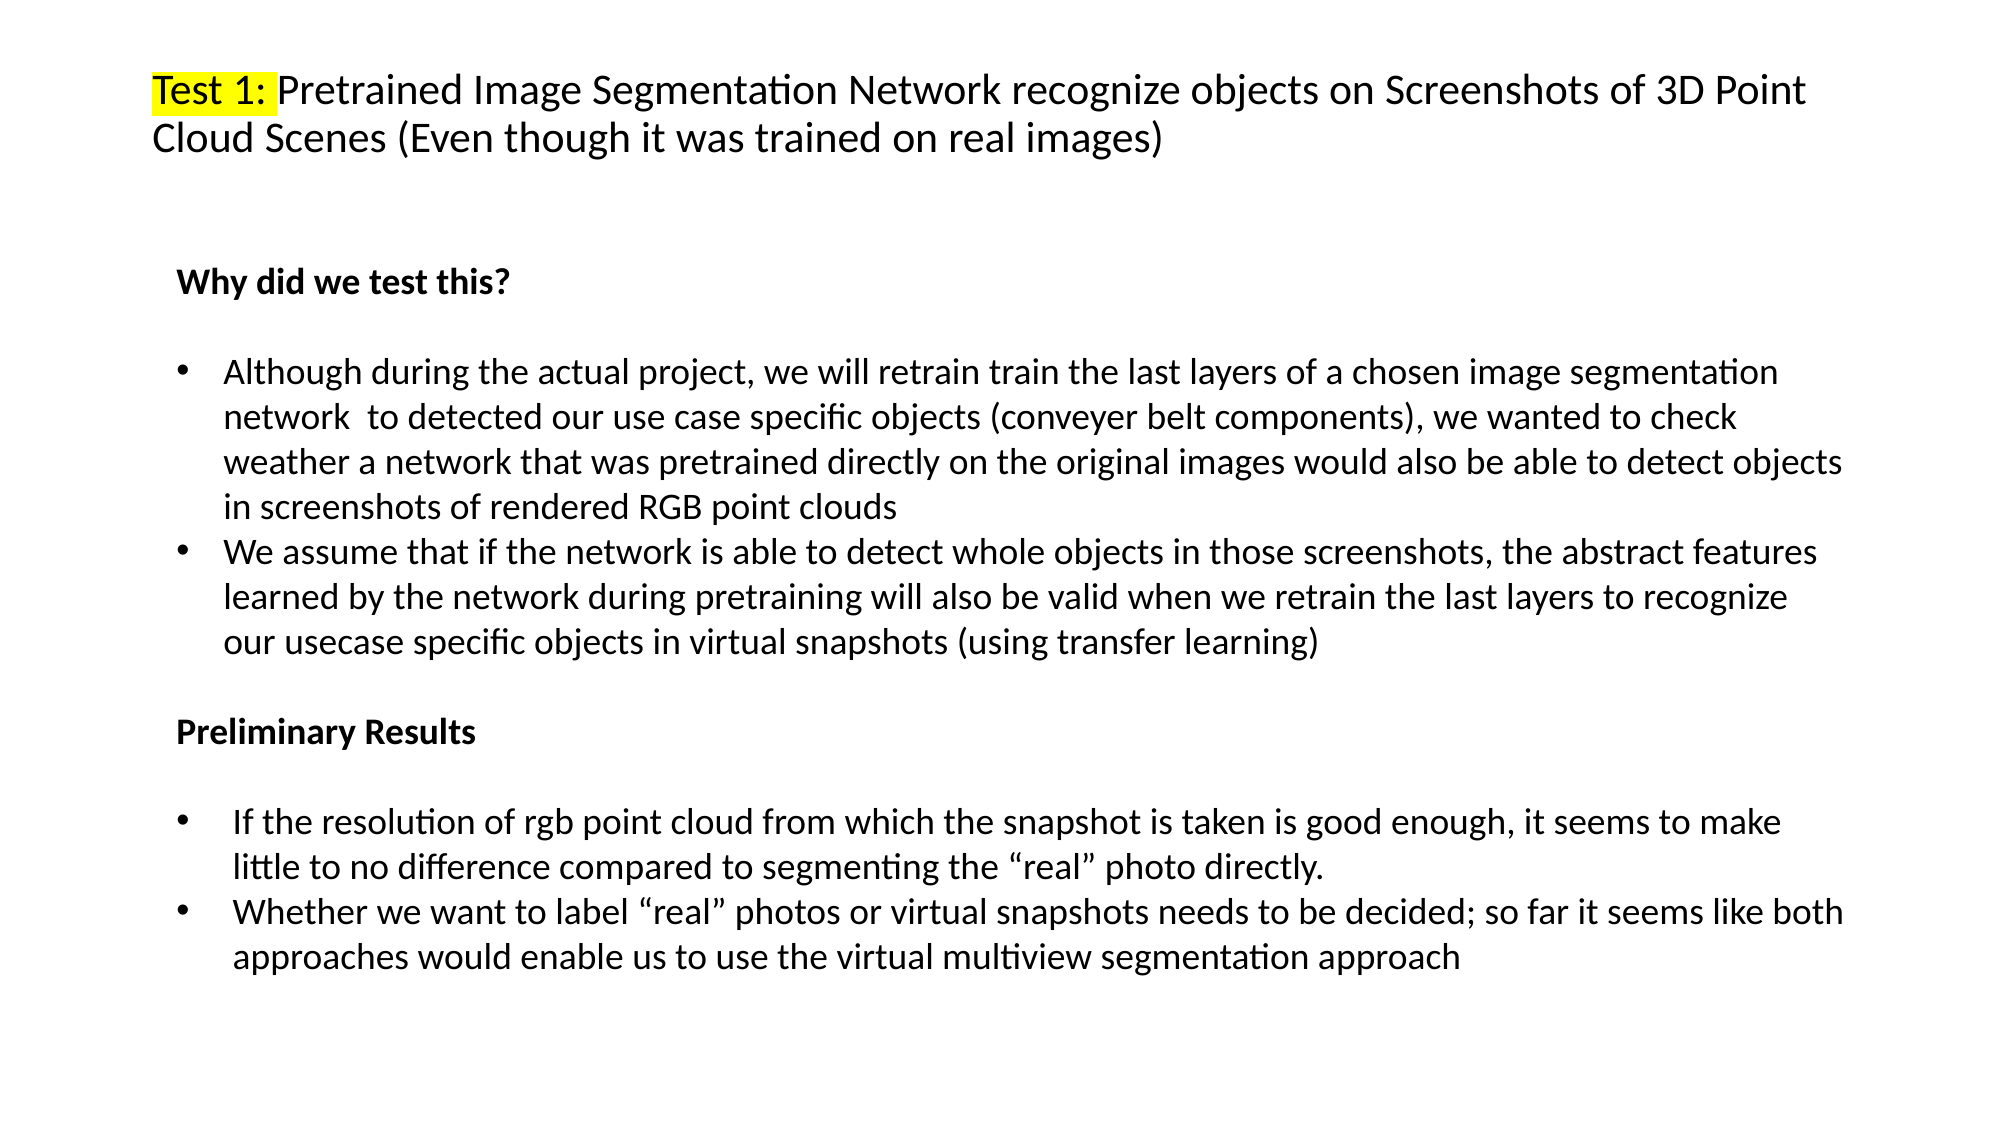

# Test 1: Pretrained Image Segmentation Network recognize objects on Screenshots of 3D Point Cloud Scenes (Even though it was trained on real images)
Why did we test this?

Although during the actual project, we will retrain train the last layers of a chosen image segmentation network  to detected our use case specific objects (conveyer belt components), we wanted to check weather a network that was pretrained directly on the original images would also be able to detect objects in screenshots of rendered RGB point clouds
We assume that if the network is able to detect whole objects in those screenshots, the abstract features learned by the network during pretraining will also be valid when we retrain the last layers to recognize our usecase specific objects in virtual snapshots (using transfer learning)

Preliminary Results

If the resolution of rgb point cloud from which the snapshot is taken is good enough, it seems to make little to no difference compared to segmenting the “real” photo directly.
Whether we want to label “real” photos or virtual snapshots needs to be decided; so far it seems like both approaches would enable us to use the virtual multiview segmentation approach